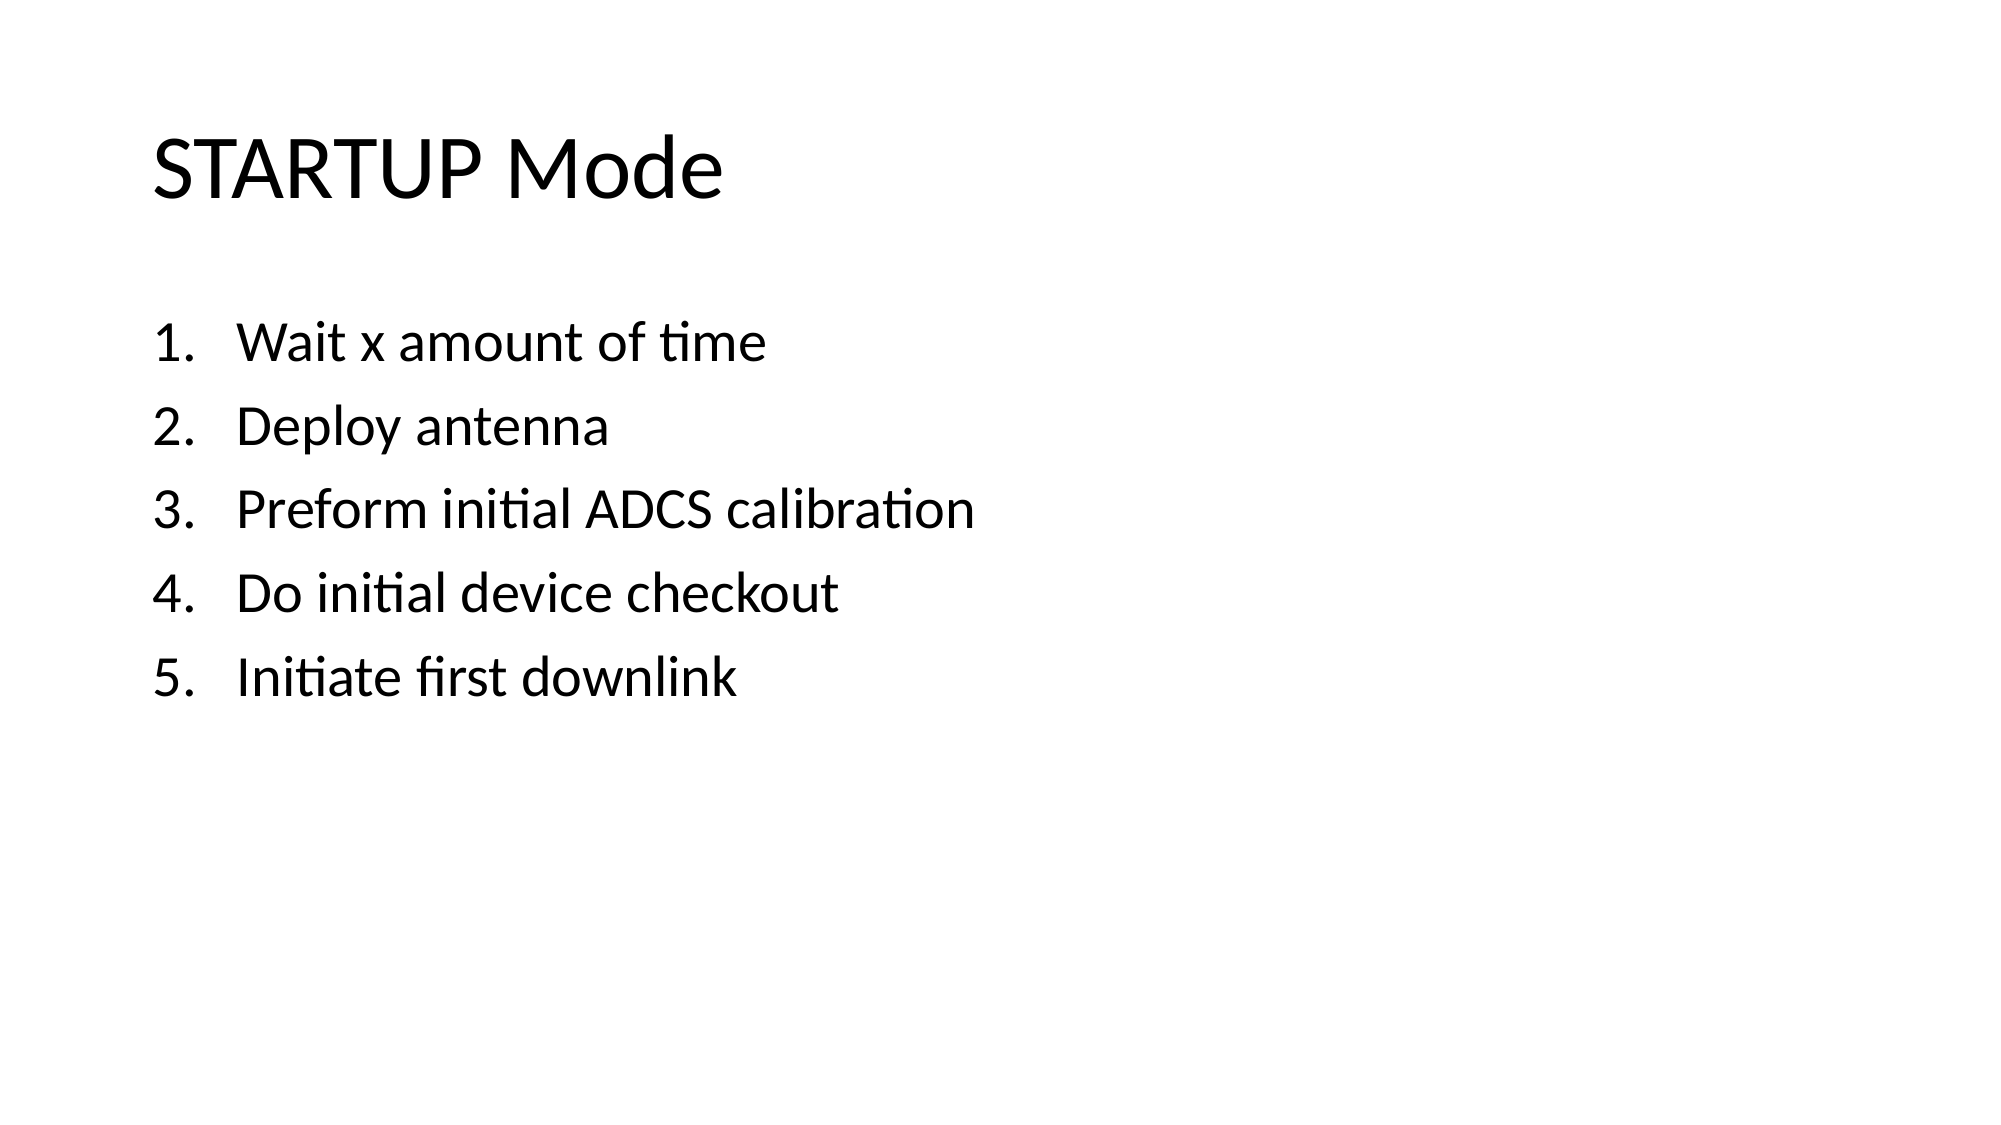

# STARTUP Mode
Wait x amount of time
Deploy antenna
Preform initial ADCS calibration
Do initial device checkout
Initiate first downlink